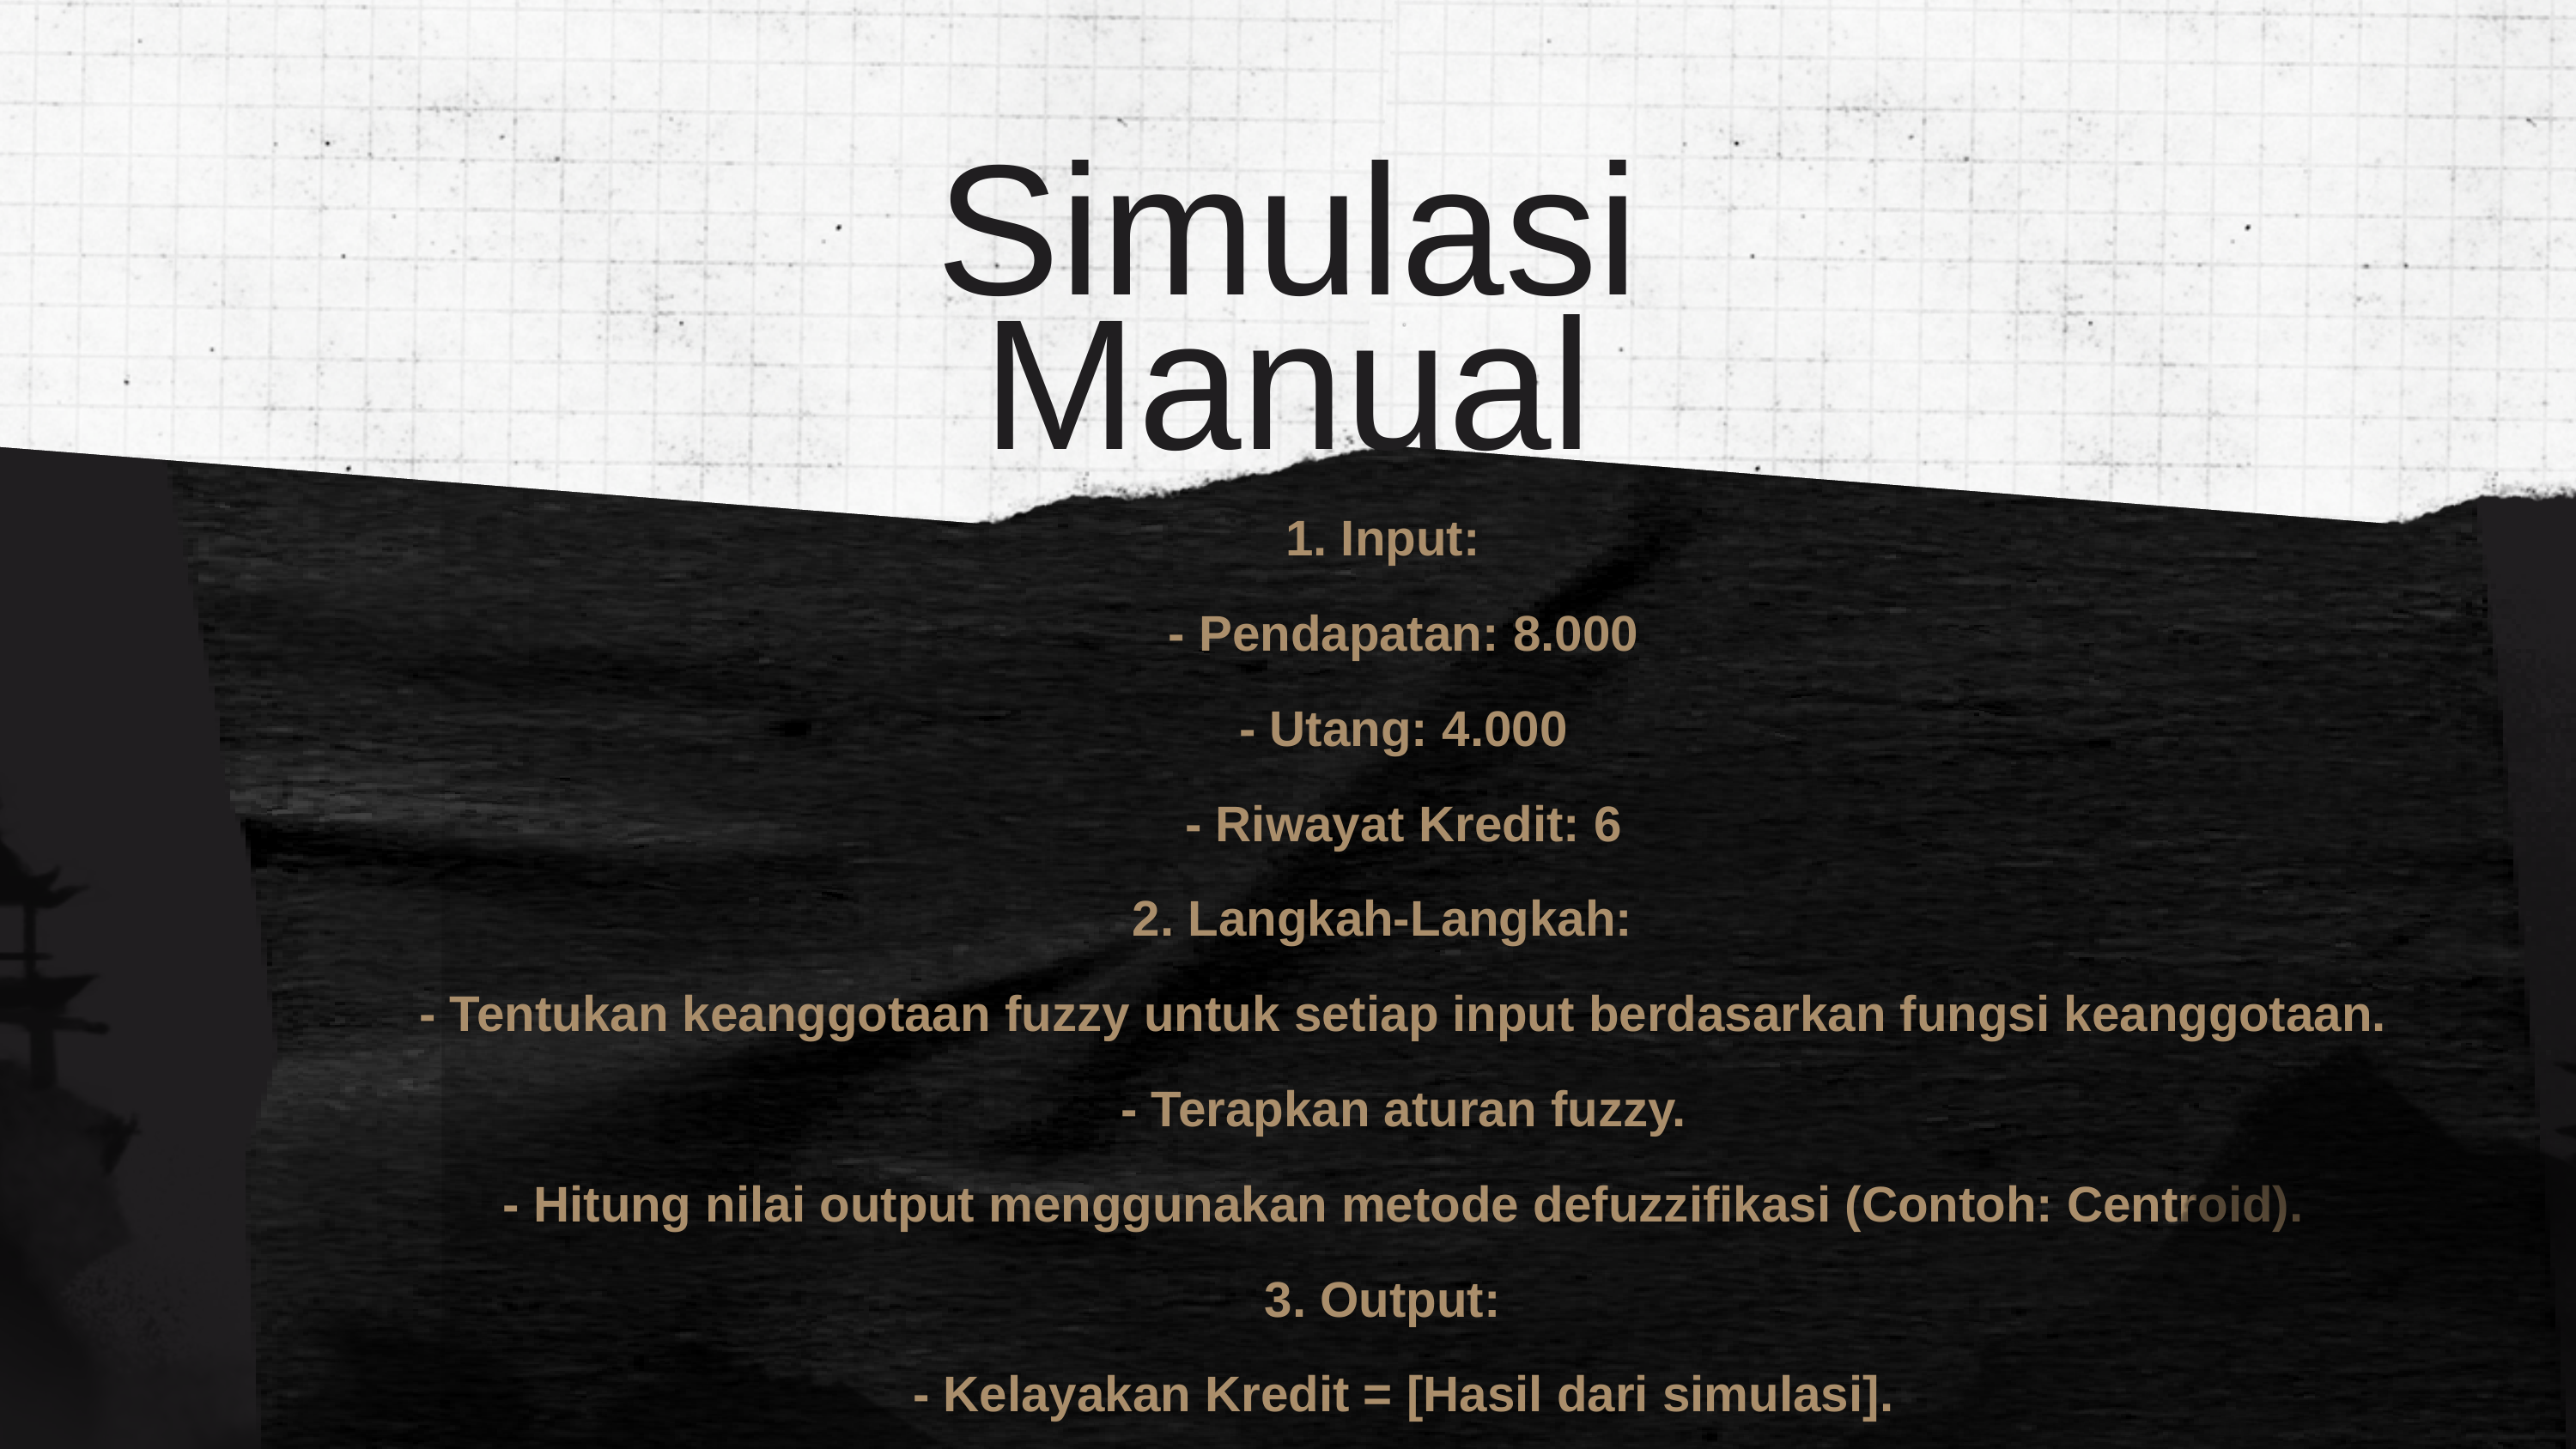

Simulasi Manual

1. Input:
   - Pendapatan: 8.000
   - Utang: 4.000
   - Riwayat Kredit: 6
2. Langkah-Langkah:
   - Tentukan keanggotaan fuzzy untuk setiap input berdasarkan fungsi keanggotaan.
   - Terapkan aturan fuzzy.
   - Hitung nilai output menggunakan metode defuzzifikasi (Contoh: Centroid).
3. Output:
   - Kelayakan Kredit = [Hasil dari simulasi].